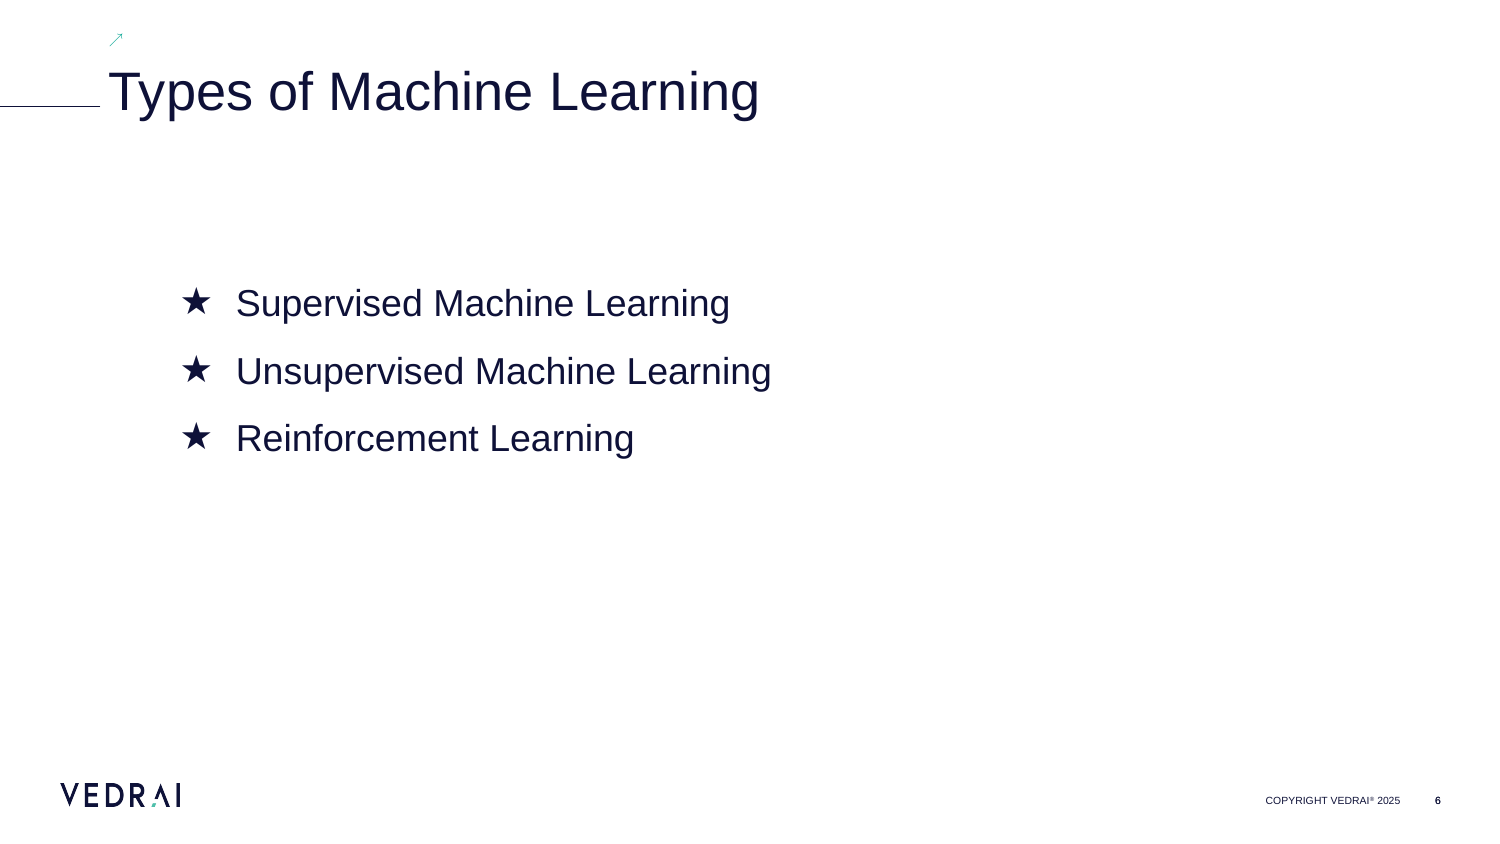

Types of Machine Learning
Supervised Machine Learning
Unsupervised Machine Learning
Reinforcement Learning